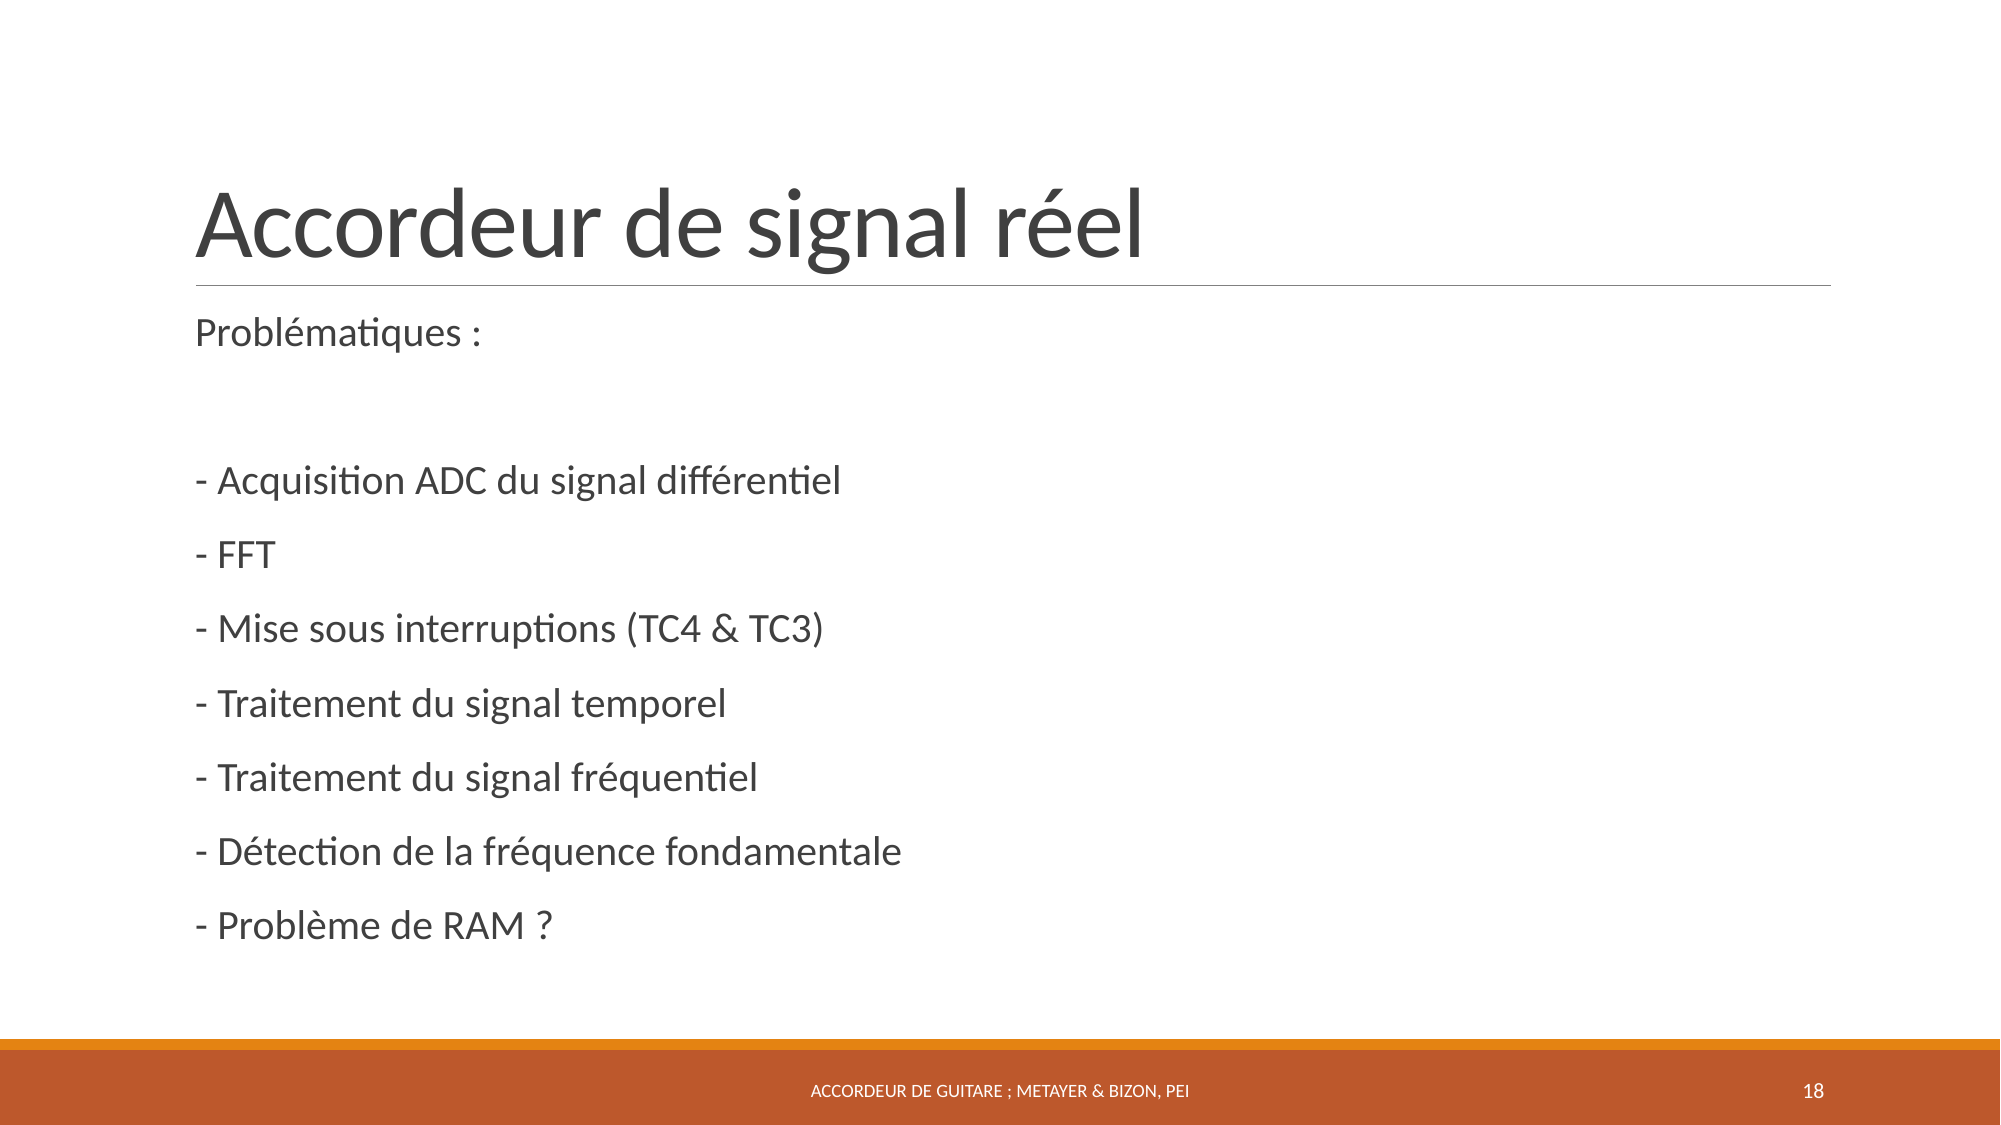

# Accordeur de signal réel
Problématiques :

- Acquisition ADC du signal différentiel
- FFT
- Mise sous interruptions (TC4 & TC3)
- Traitement du signal temporel
- Traitement du signal fréquentiel
- Détection de la fréquence fondamentale
- Problème de RAM ?

ACCORDEUR DE GUITARE ; METAYER & BIZON, PEI
18